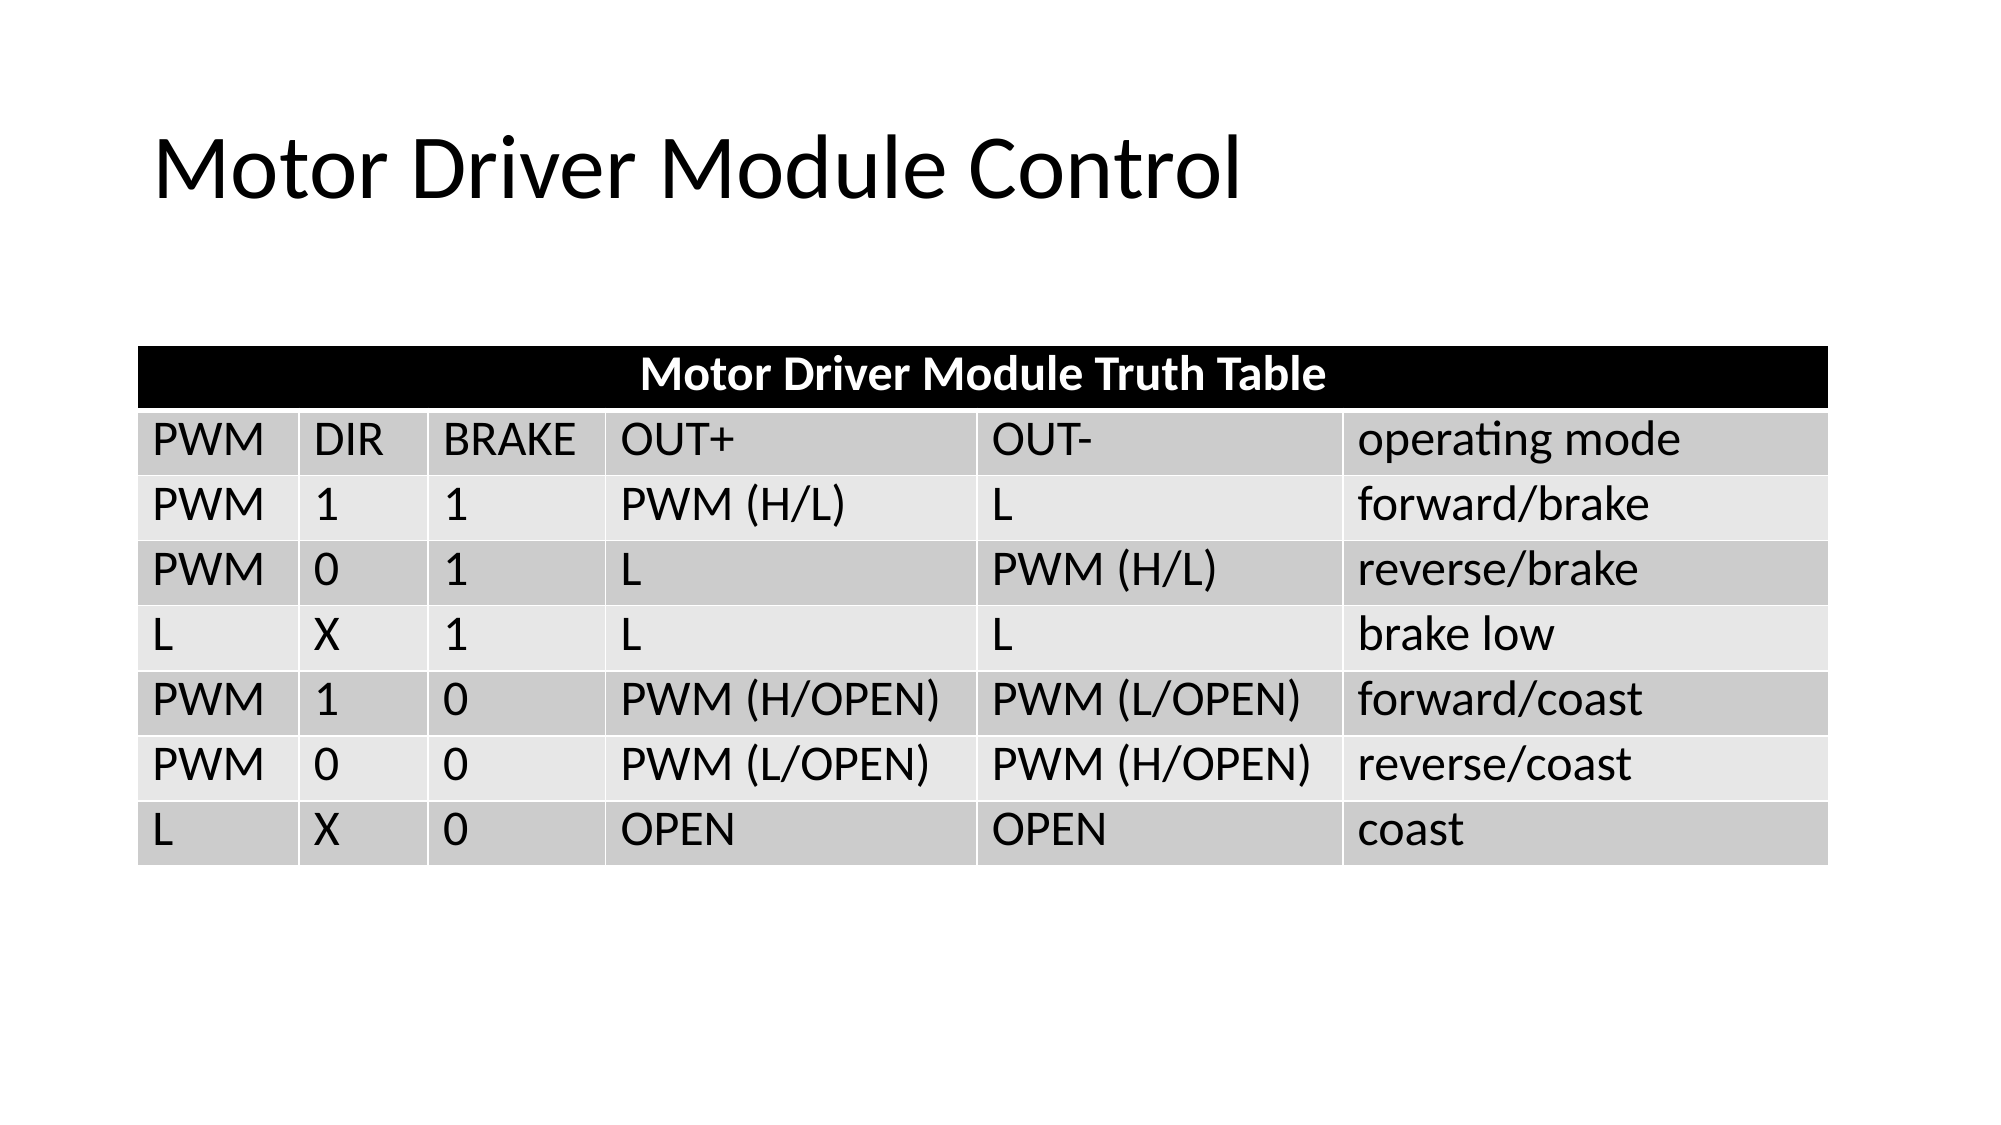

# Motor Driver Module Control
| Motor Driver Module Truth Table |  |  |  |  |  |
| --- | --- | --- | --- | --- | --- |
| PWM | DIR | BRAKE | OUT+ | OUT- | operating mode |
| PWM | 1 | 1 | PWM (H/L) | L | forward/brake |
| PWM | 0 | 1 | L | PWM (H/L) | reverse/brake |
| L | X | 1 | L | L | brake low |
| PWM | 1 | 0 | PWM (H/OPEN) | PWM (L/OPEN) | forward/coast |
| PWM | 0 | 0 | PWM (L/OPEN) | PWM (H/OPEN) | reverse/coast |
| L | X | 0 | OPEN | OPEN | coast |